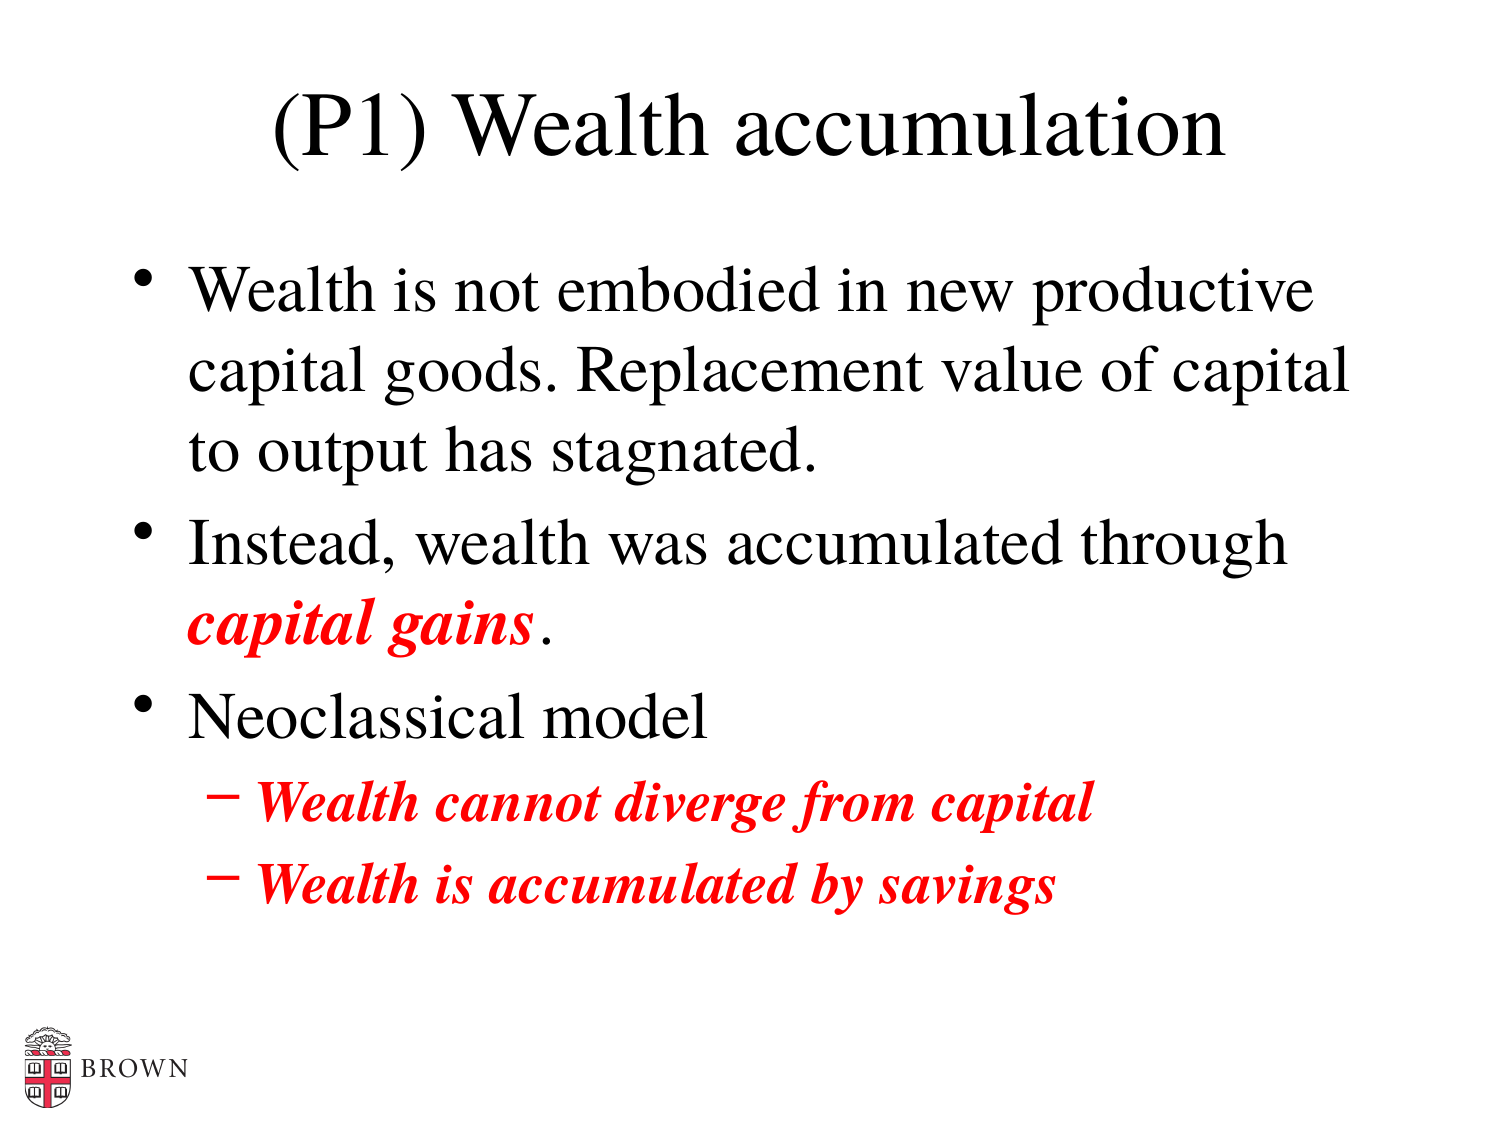

# (P1) Wealth accumulation
Wealth is not embodied in new productive capital goods. Replacement value of capital to output has stagnated.
Instead, wealth was accumulated through capital gains.
Neoclassical model
Wealth cannot diverge from capital
Wealth is accumulated by savings